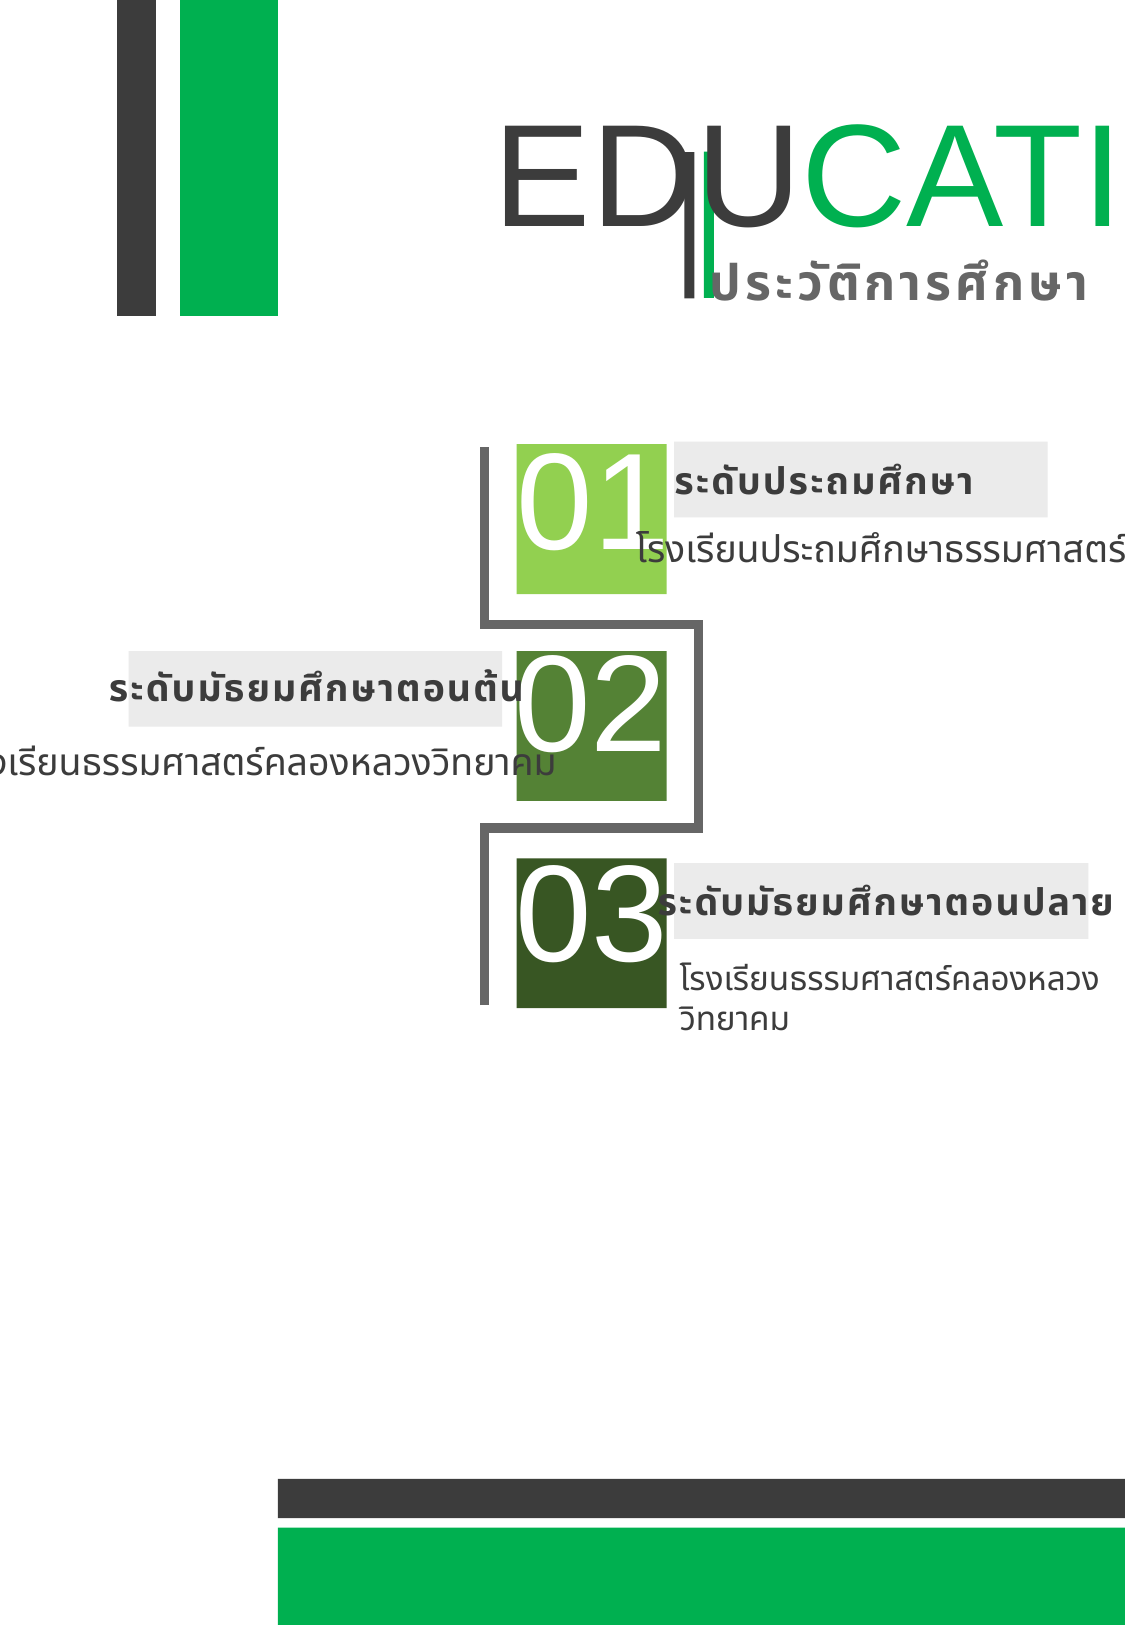

EDUCATION

ประวัติการศึกษา

01

ระดับประถมศึกษา
โรงเรียนประถมศึกษาธรรมศาสตร์

02

ระดับมัธยมศึกษาตอนต้น
โรงเรียนธรรมศาสตร์คลองหลวงวิทยาคม
03

ระดับมัธยมศึกษาตอนปลาย
โรงเรียนธรรมศาสตร์คลองหลวงวิทยาคม